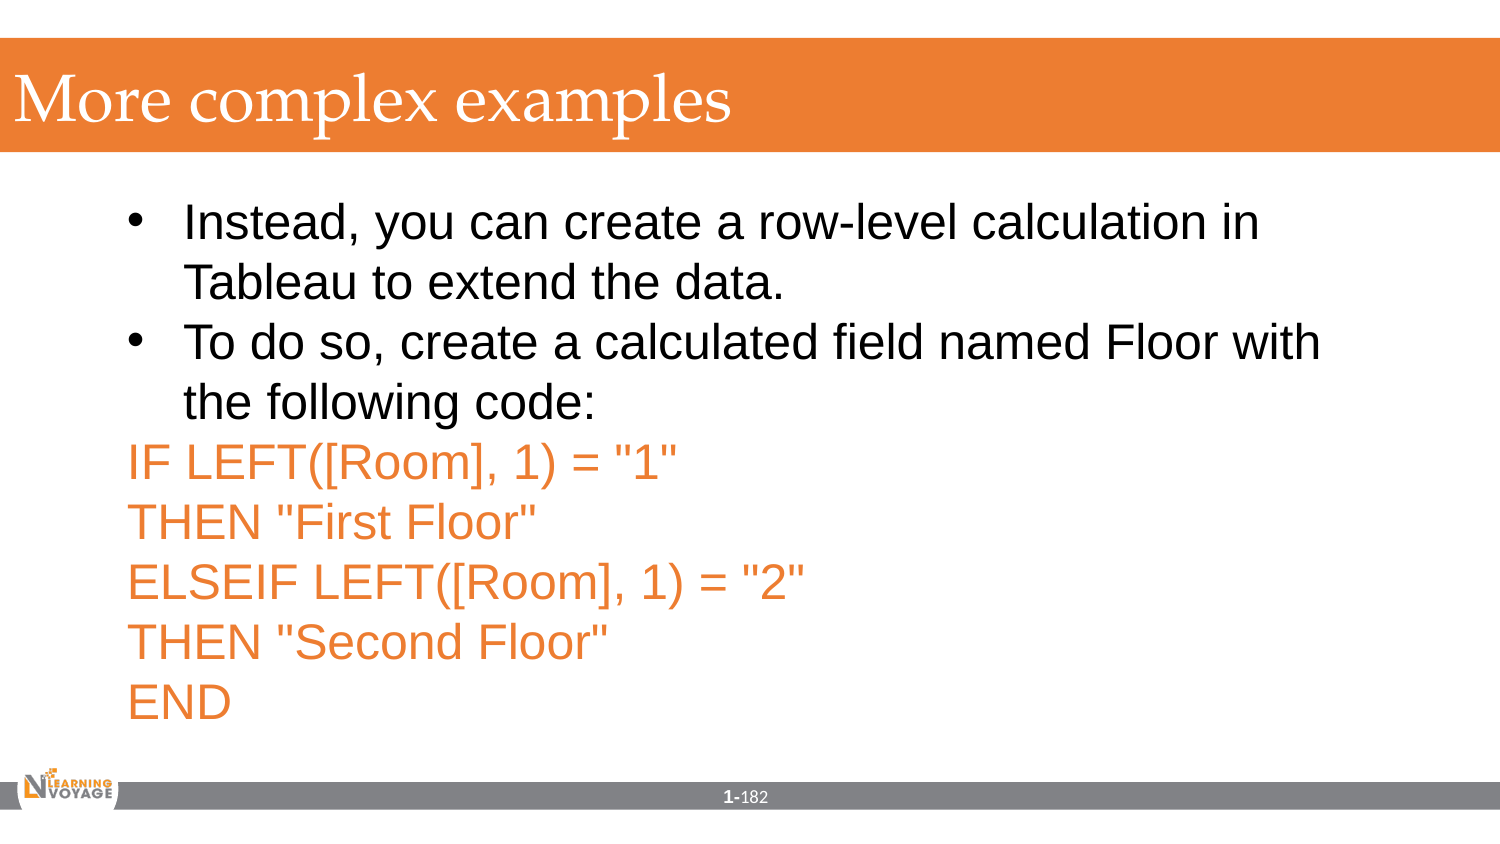

More complex examples
Instead, you can create a row-level calculation in Tableau to extend the data.
To do so, create a calculated field named Floor with the following code:
IF LEFT([Room], 1) = "1"
THEN "First Floor"
ELSEIF LEFT([Room], 1) = "2"
THEN "Second Floor"
END
1-182